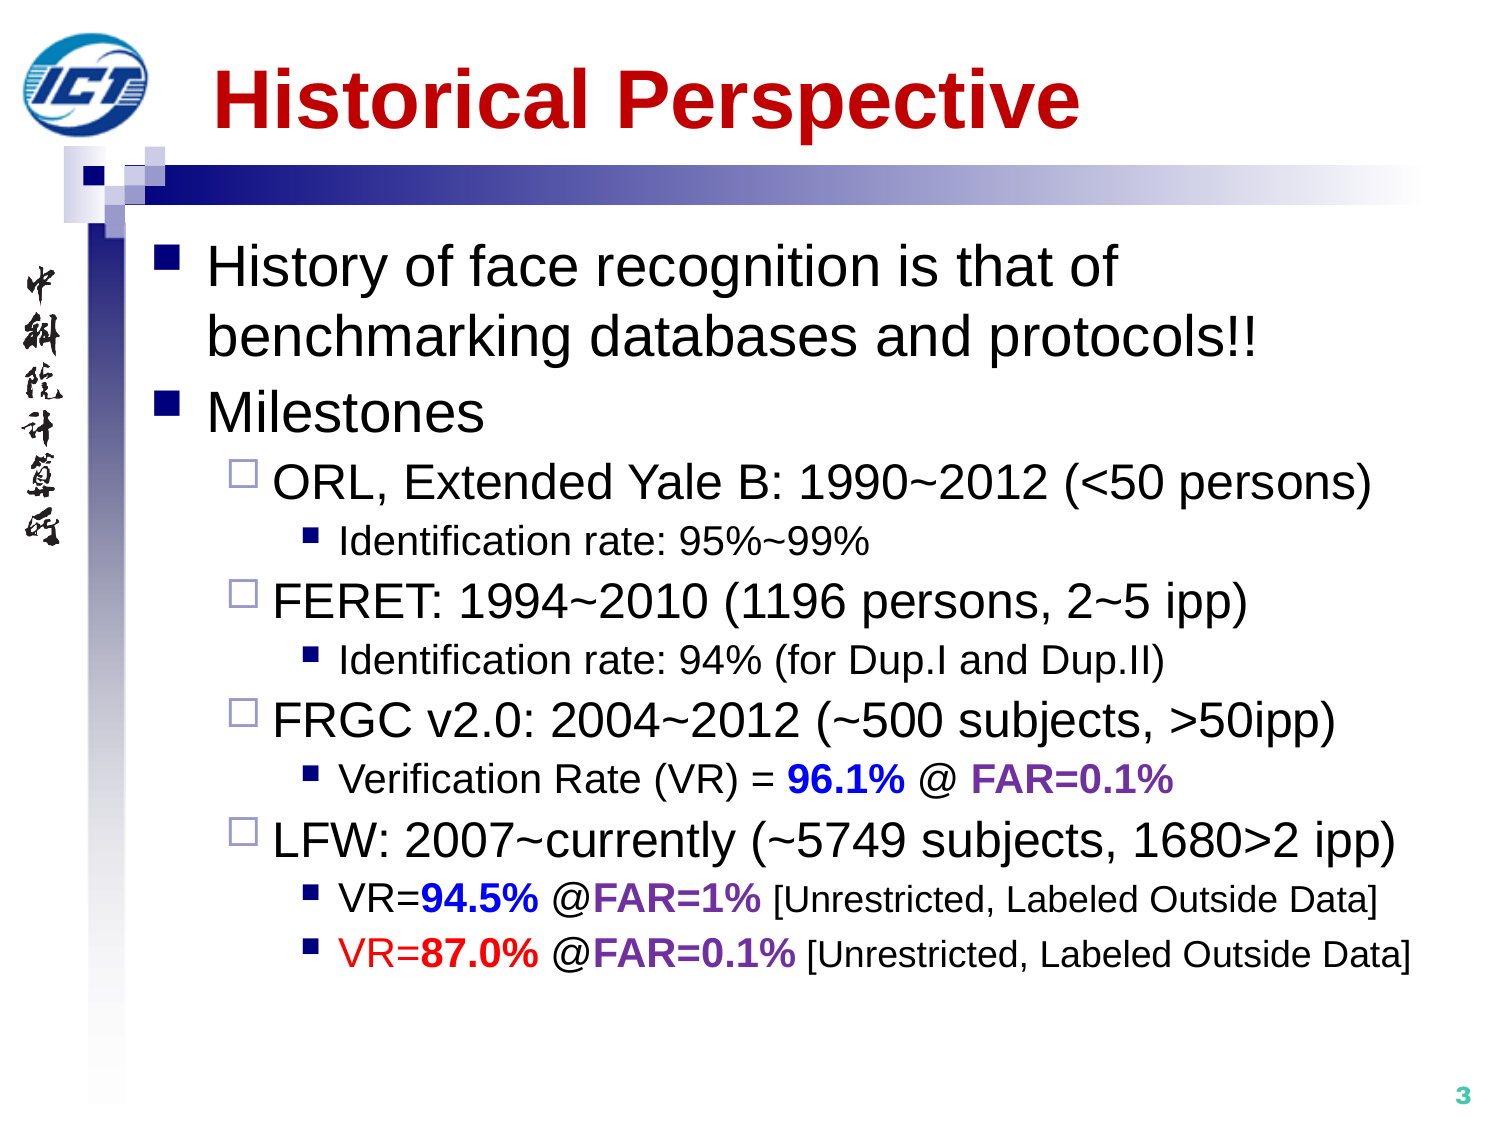

# Historical Perspective
History of face recognition is that of benchmarking databases and protocols!!
Milestones
ORL, Extended Yale B: 1990~2012 (<50 persons)
Identification rate: 95%~99%
FERET: 1994~2010 (1196 persons, 2~5 ipp)
Identification rate: 94% (for Dup.I and Dup.II)
FRGC v2.0: 2004~2012 (~500 subjects, >50ipp)
Verification Rate (VR) = 96.1% @ FAR=0.1%
LFW: 2007~currently (~5749 subjects, 1680>2 ipp)
VR=94.5% @FAR=1% [Unrestricted, Labeled Outside Data]
VR=87.0% @FAR=0.1% [Unrestricted, Labeled Outside Data]
3